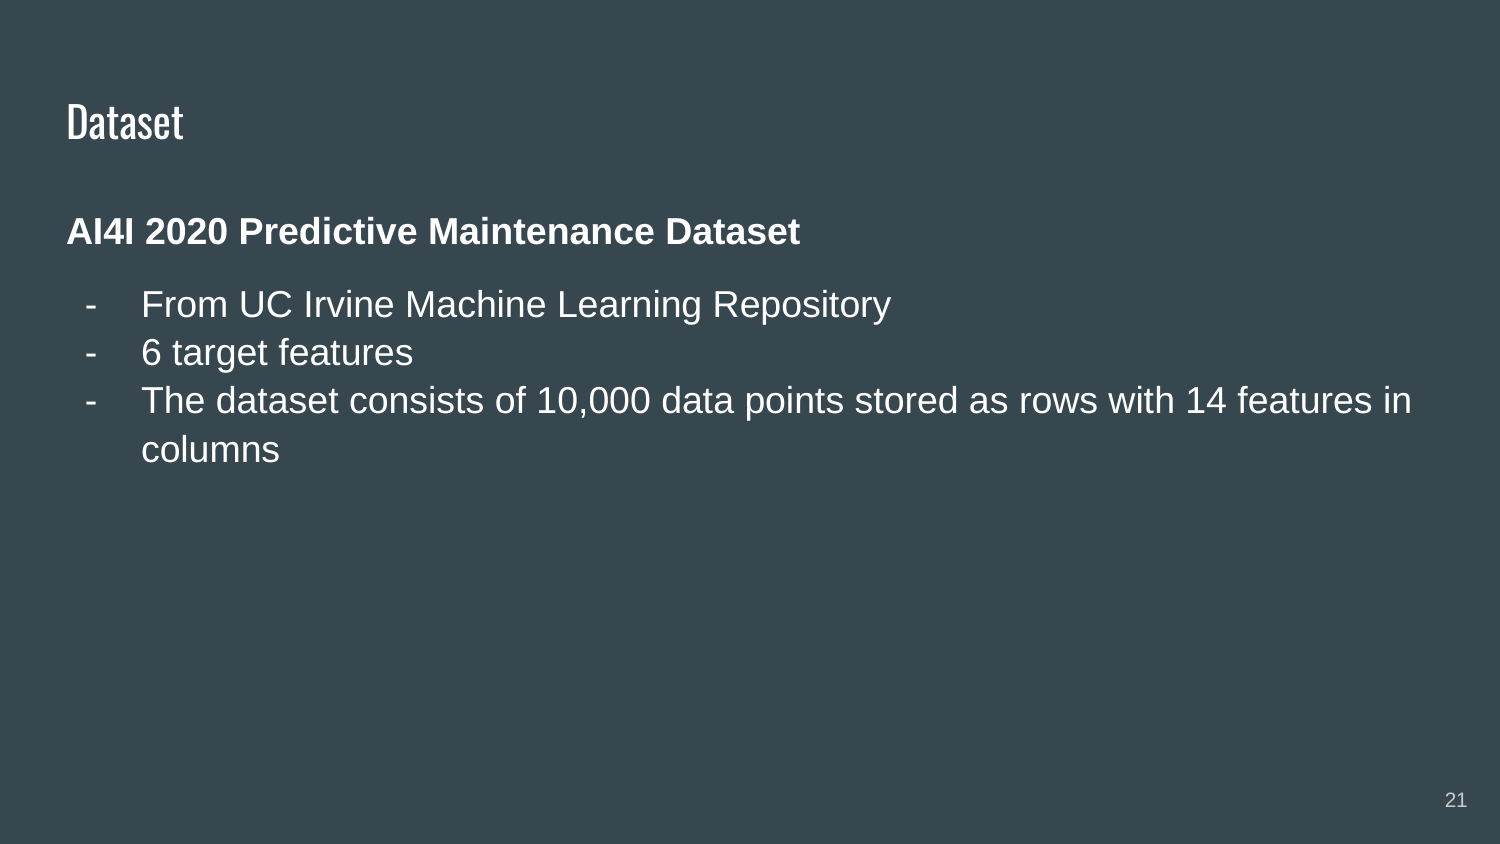

# Dataset
AI4I 2020 Predictive Maintenance Dataset
From UC Irvine Machine Learning Repository
6 target features
The dataset consists of 10,000 data points stored as rows with 14 features in columns
21